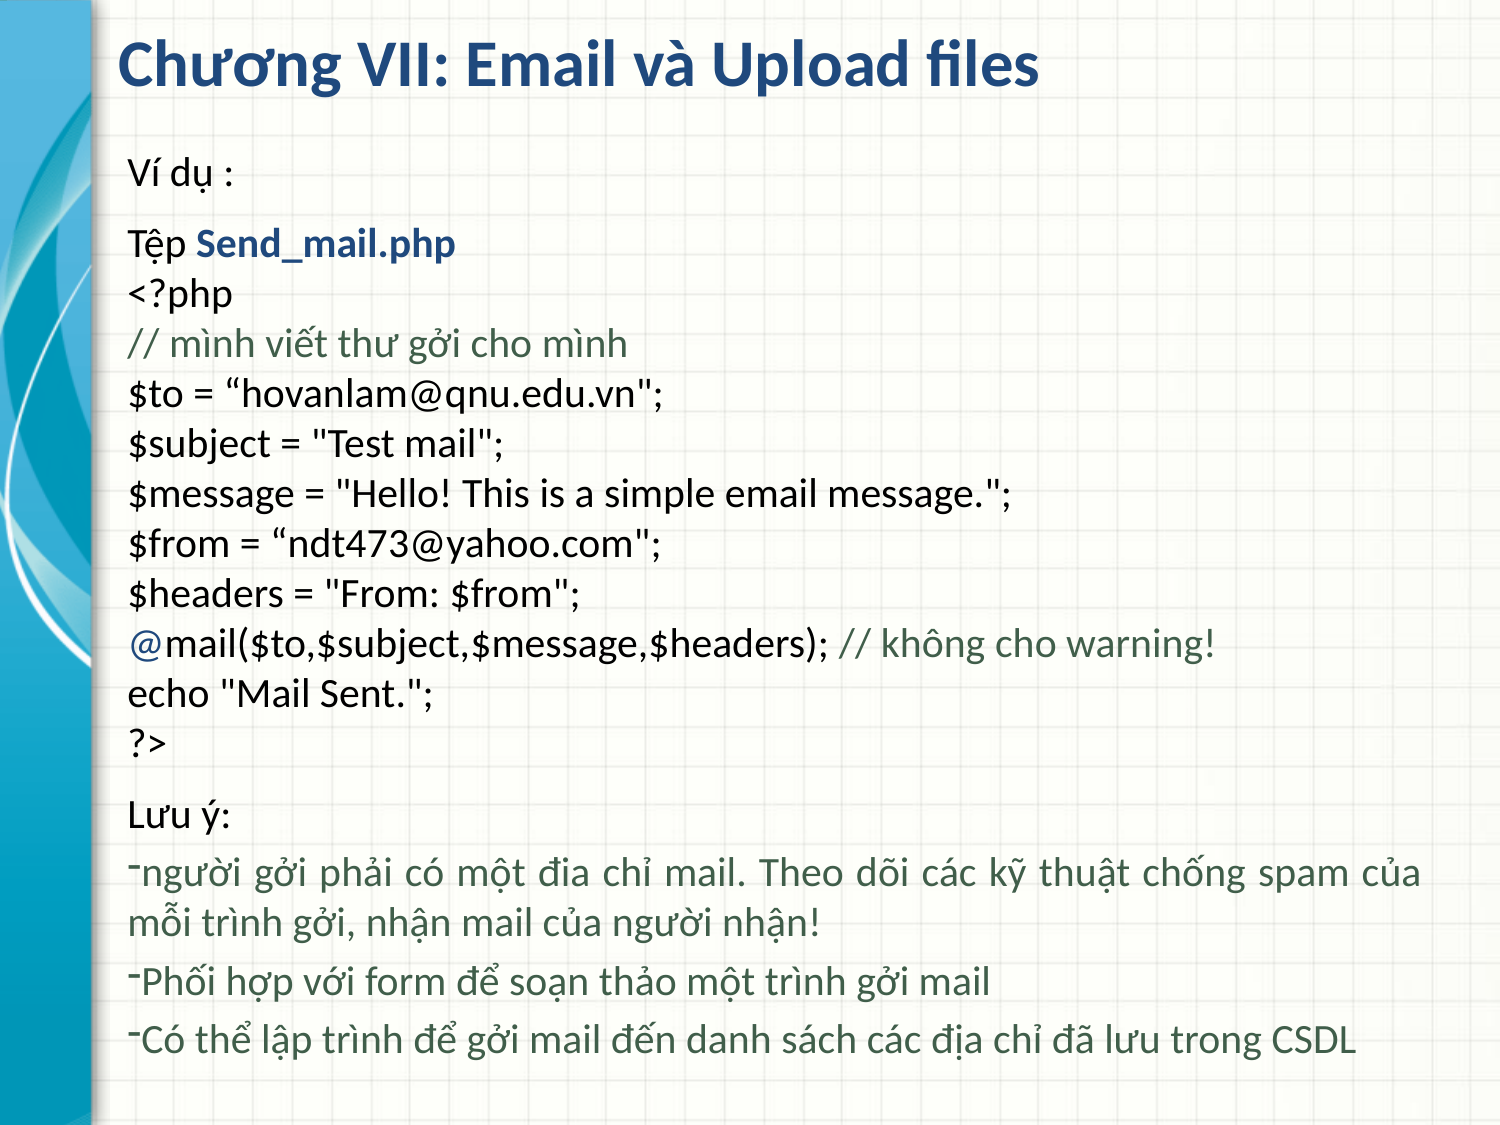

Chương VII: Email và Upload files

Ví dụ :
Tệp Send_mail.php
<?php
// mình viết thư gởi cho mình
$to = “hovanlam@qnu.edu.vn";
$subject = "Test mail";
$message = "Hello! This is a simple email message.";
$from = “ndt473@yahoo.com";
$headers = "From: $from";
@mail($to,$subject,$message,$headers); // không cho warning!
echo "Mail Sent.";
?>
Lưu ý:
người gởi phải có một đia chỉ mail. Theo dõi các kỹ thuật chống spam của mỗi trình gởi, nhận mail của người nhận!
Phối hợp với form để soạn thảo một trình gởi mail
Có thể lập trình để gởi mail đến danh sách các địa chỉ đã lưu trong CSDL